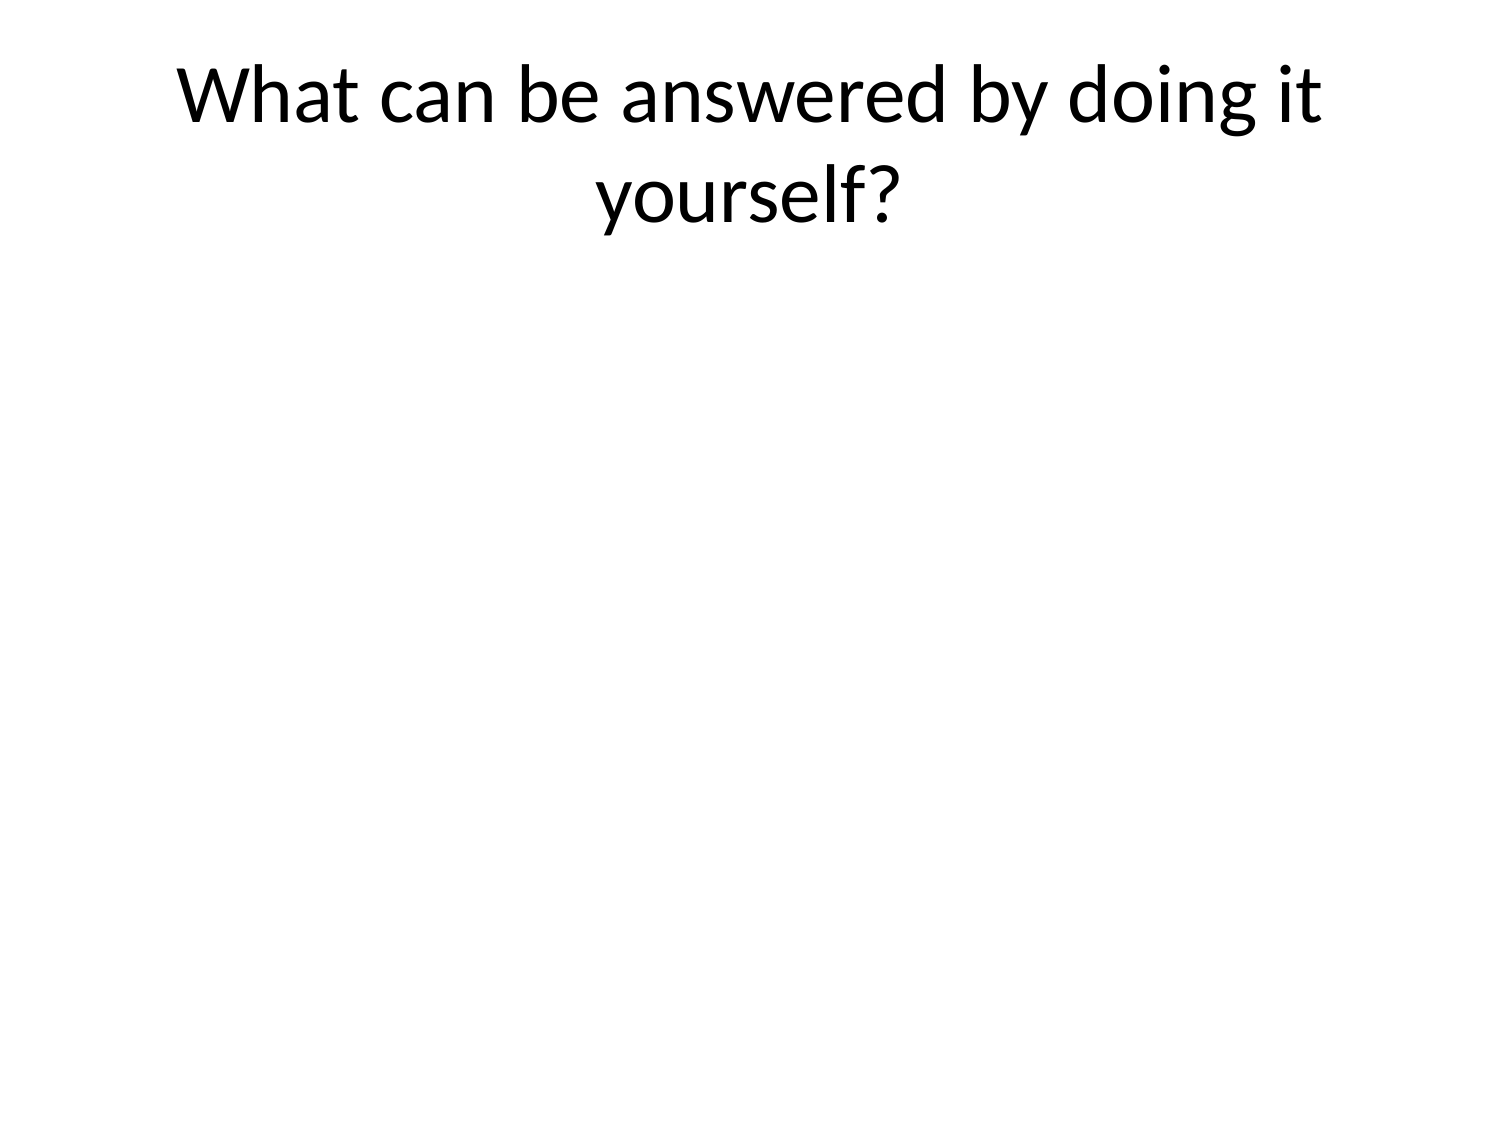

# What can be answered by doing it yourself?